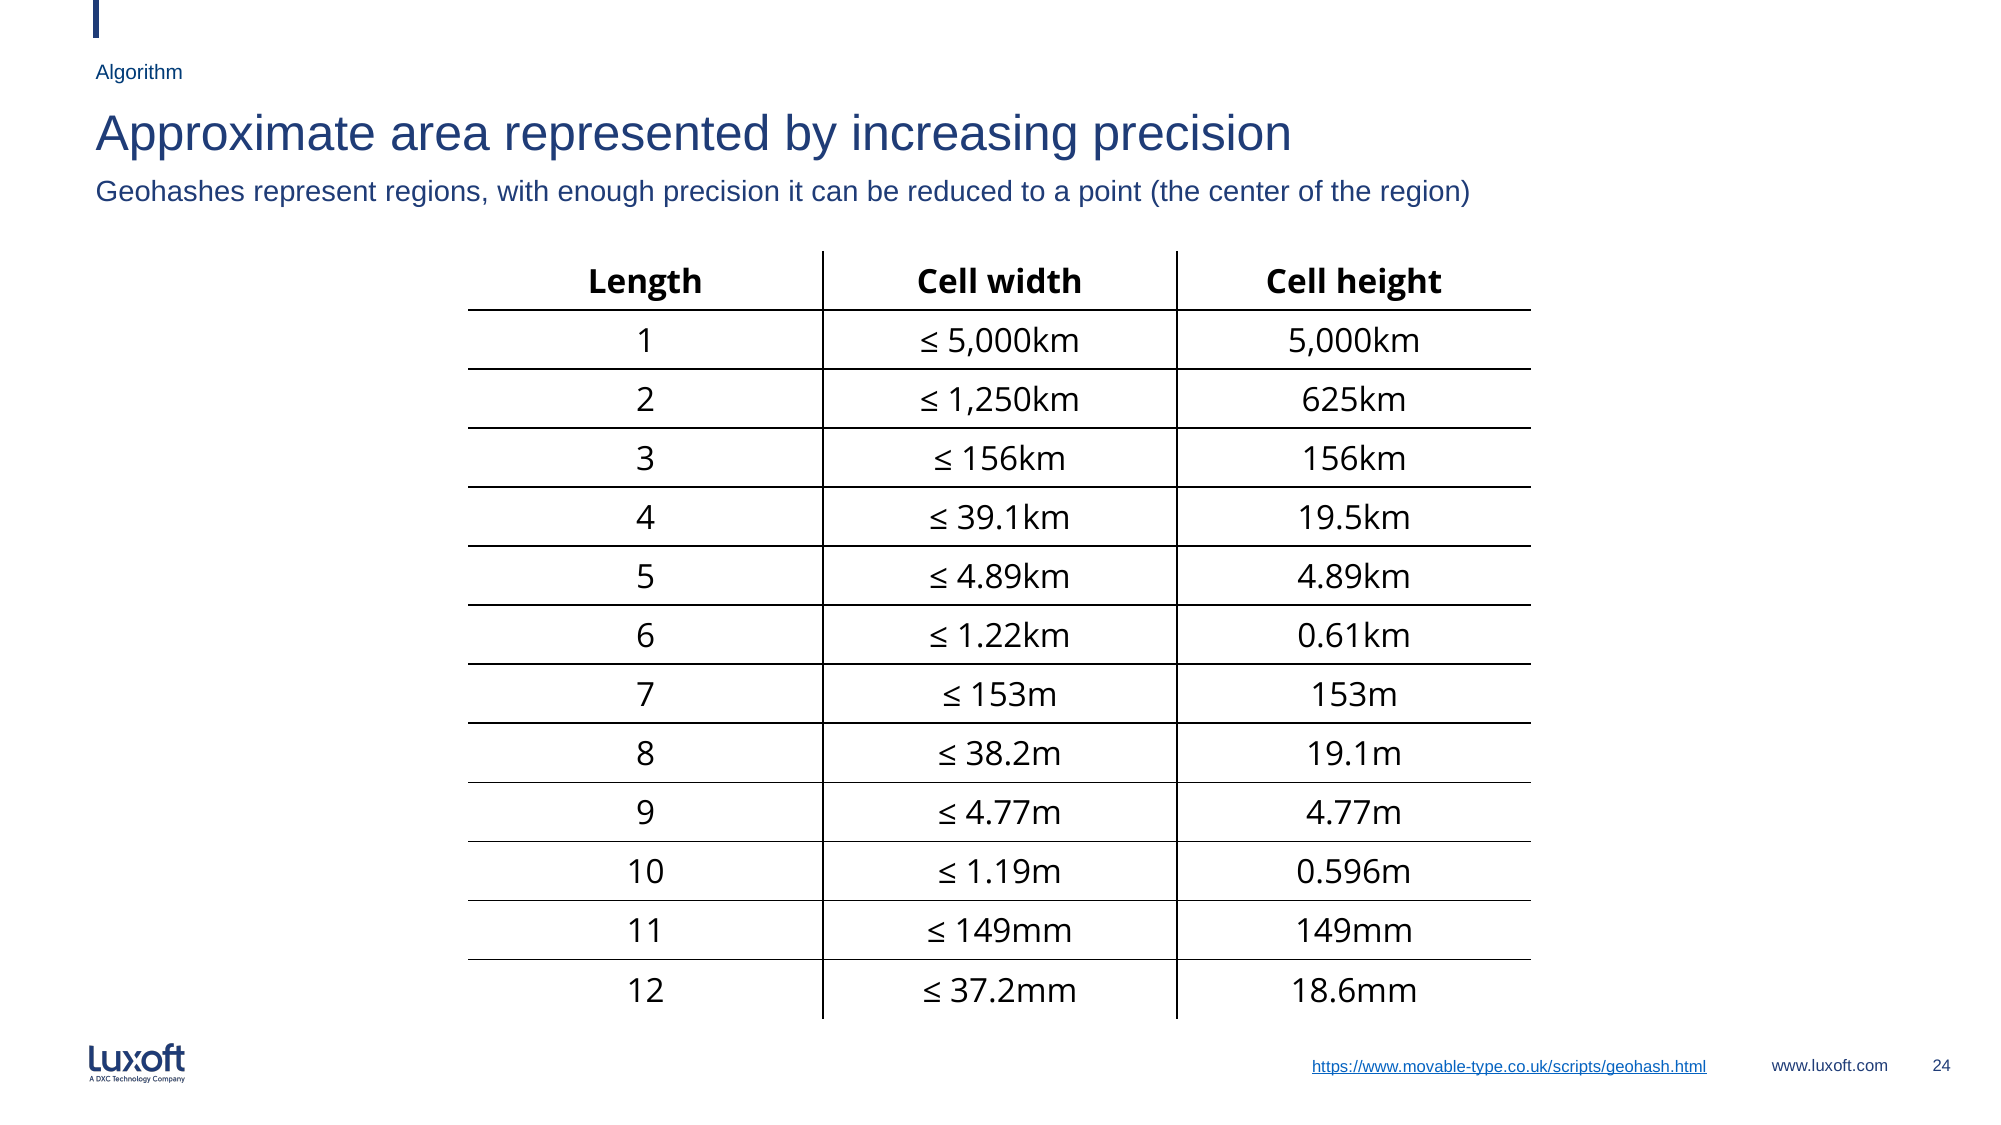

Algorithm
# Approximate area represented by increasing precision
Geohashes represent regions, with enough precision it can be reduced to a point (the center of the region)
| Length | Cell width | Cell height |
| --- | --- | --- |
| 1 | ≤ 5,000km | 5,000km |
| 2 | ≤ 1,250km | 625km |
| 3 | ≤ 156km | 156km |
| 4 | ≤ 39.1km | 19.5km |
| 5 | ≤ 4.89km | 4.89km |
| 6 | ≤ 1.22km | 0.61km |
| 7 | ≤ 153m | 153m |
| 8 | ≤ 38.2m | 19.1m |
| 9 | ≤ 4.77m | 4.77m |
| 10 | ≤ 1.19m | 0.596m |
| 11 | ≤ 149mm | 149mm |
| 12 | ≤ 37.2mm | 18.6mm |
https://www.movable-type.co.uk/scripts/geohash.html